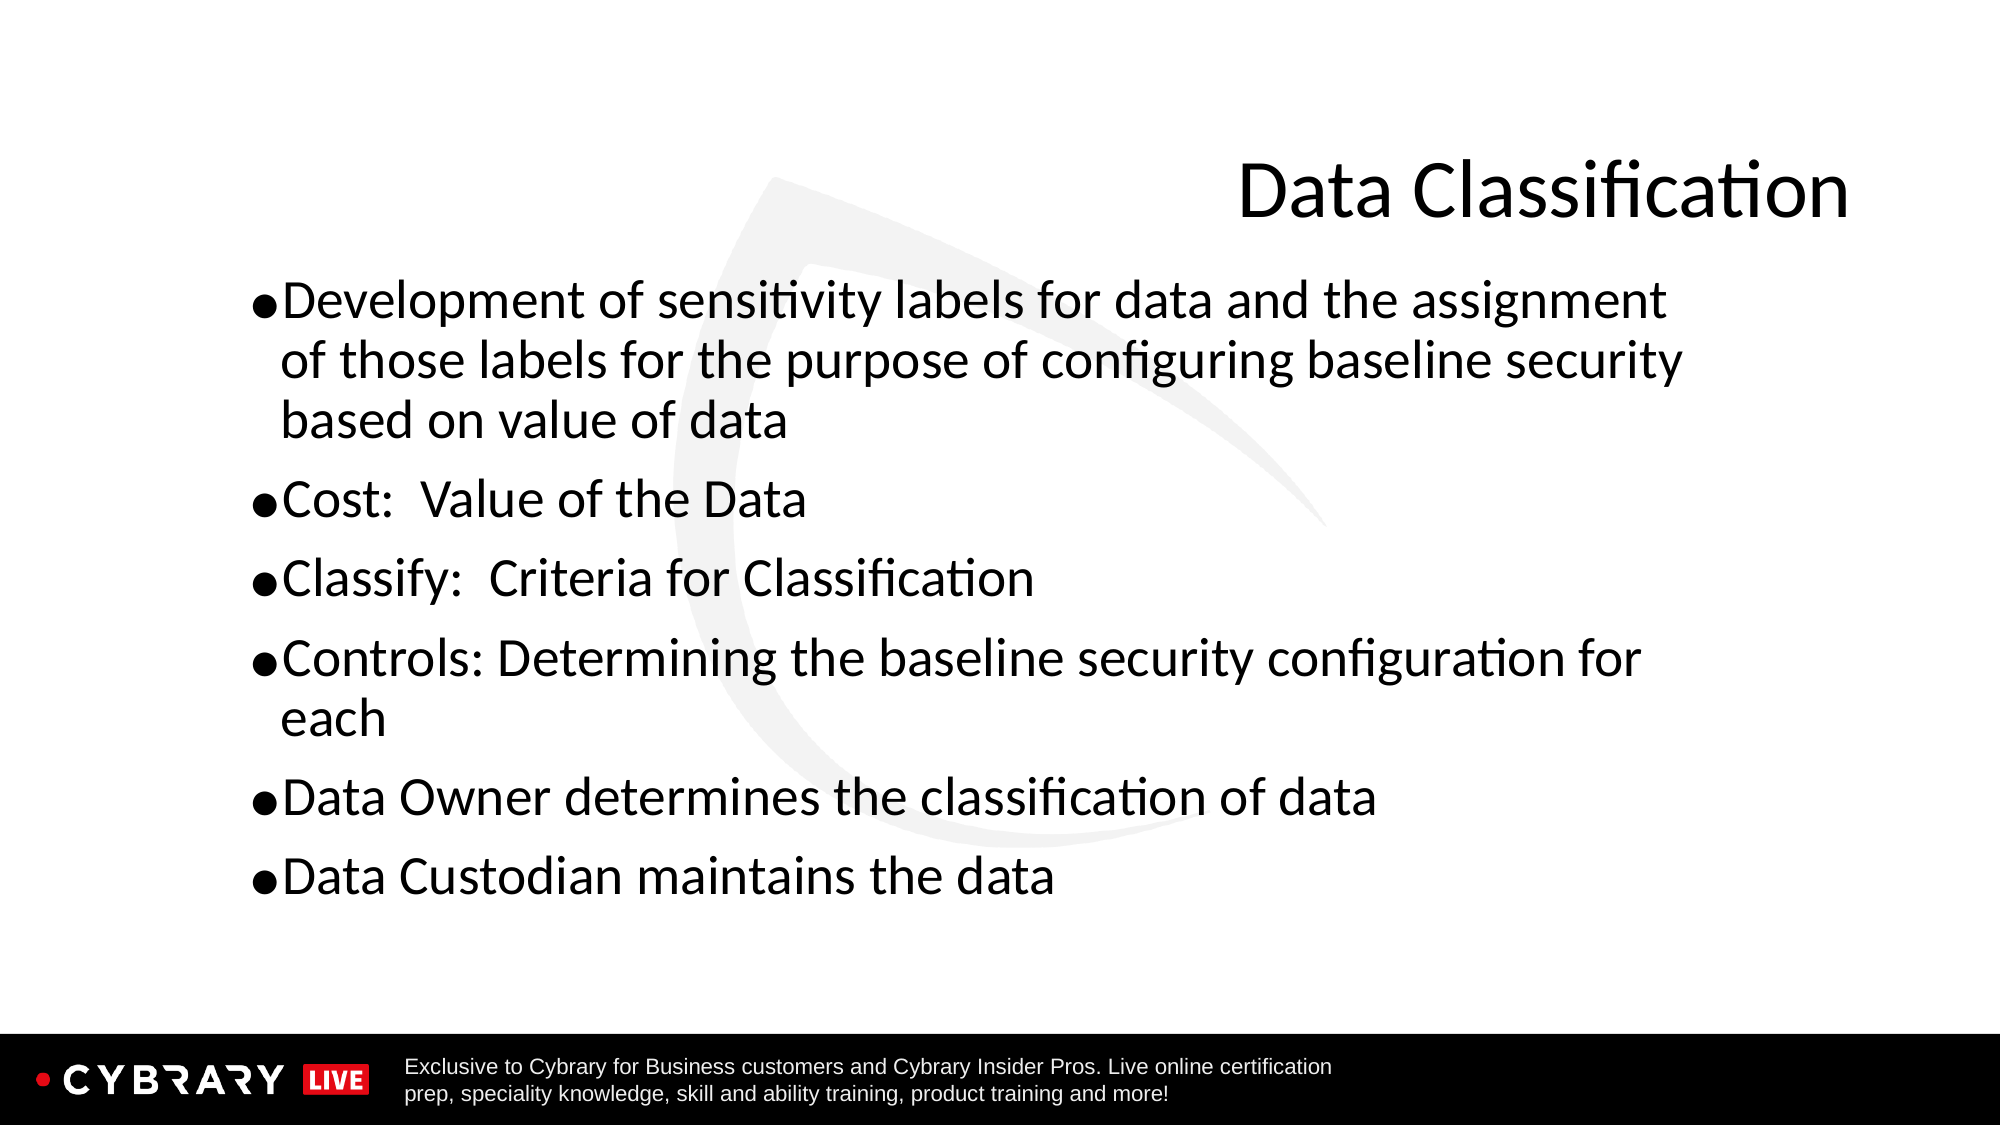

# Data Classification
Development of sensitivity labels for data and the assignment of those labels for the purpose of configuring baseline security based on value of data
Cost:  Value of the Data
Classify:  Criteria for Classification
Controls: Determining the baseline security configuration for each
Data Owner determines the classification of data
Data Custodian maintains the data